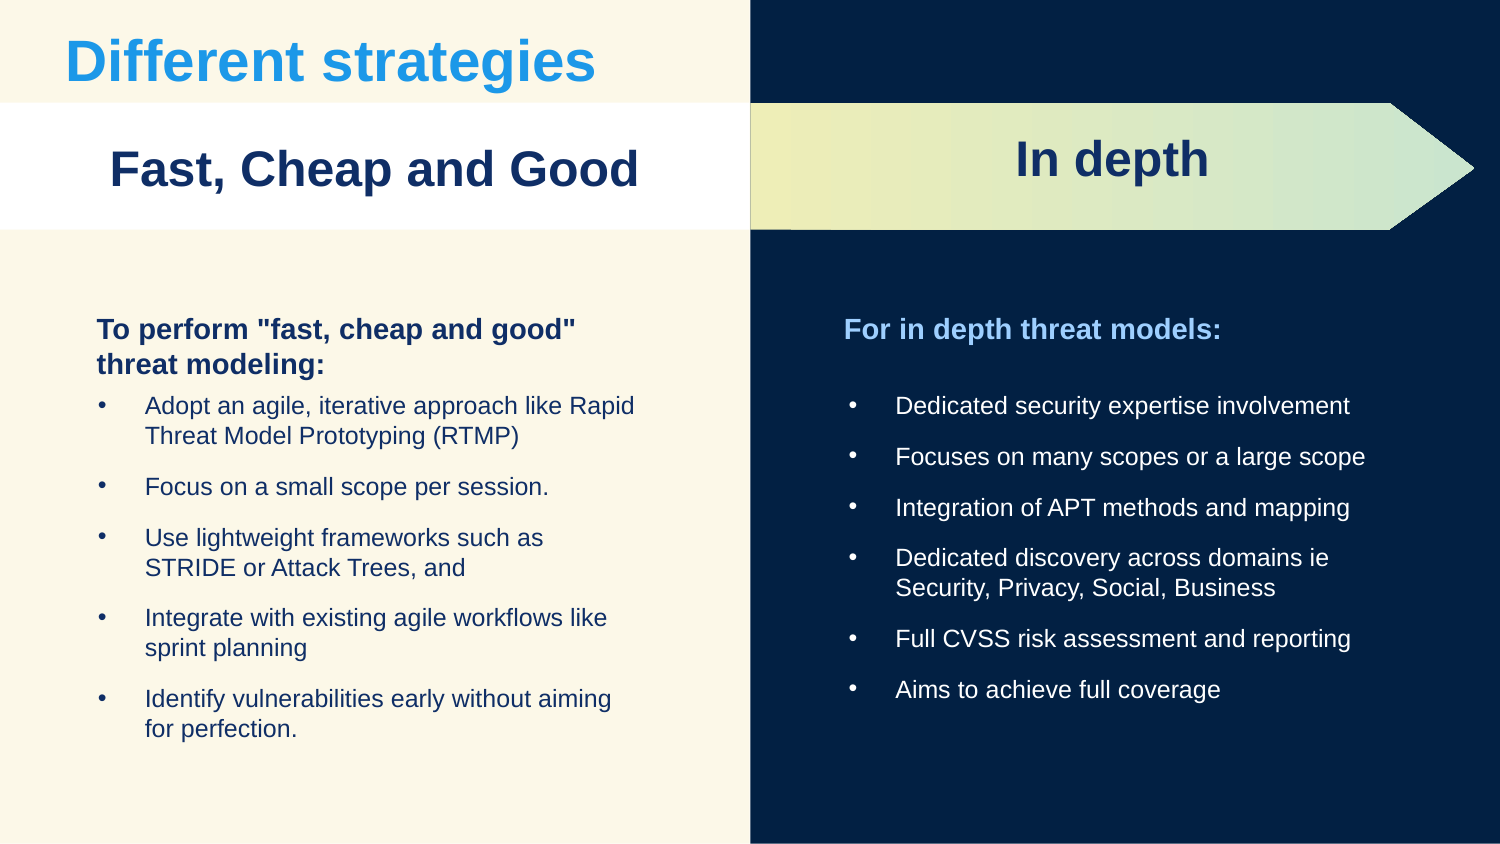

Different strategies
Fast, Cheap and Good
In depth
To perform "fast, cheap and good" threat modeling:
For in depth threat models:
Adopt an agile, iterative approach like Rapid Threat Model Prototyping (RTMP)
Focus on a small scope per session.
Use lightweight frameworks such as STRIDE or Attack Trees, and
Integrate with existing agile workflows like sprint planning
Identify vulnerabilities early without aiming for perfection.
Dedicated security expertise involvement
Focuses on many scopes or a large scope
Integration of APT methods and mapping
Dedicated discovery across domains ie Security, Privacy, Social, Business
Full CVSS risk assessment and reporting
Aims to achieve full coverage